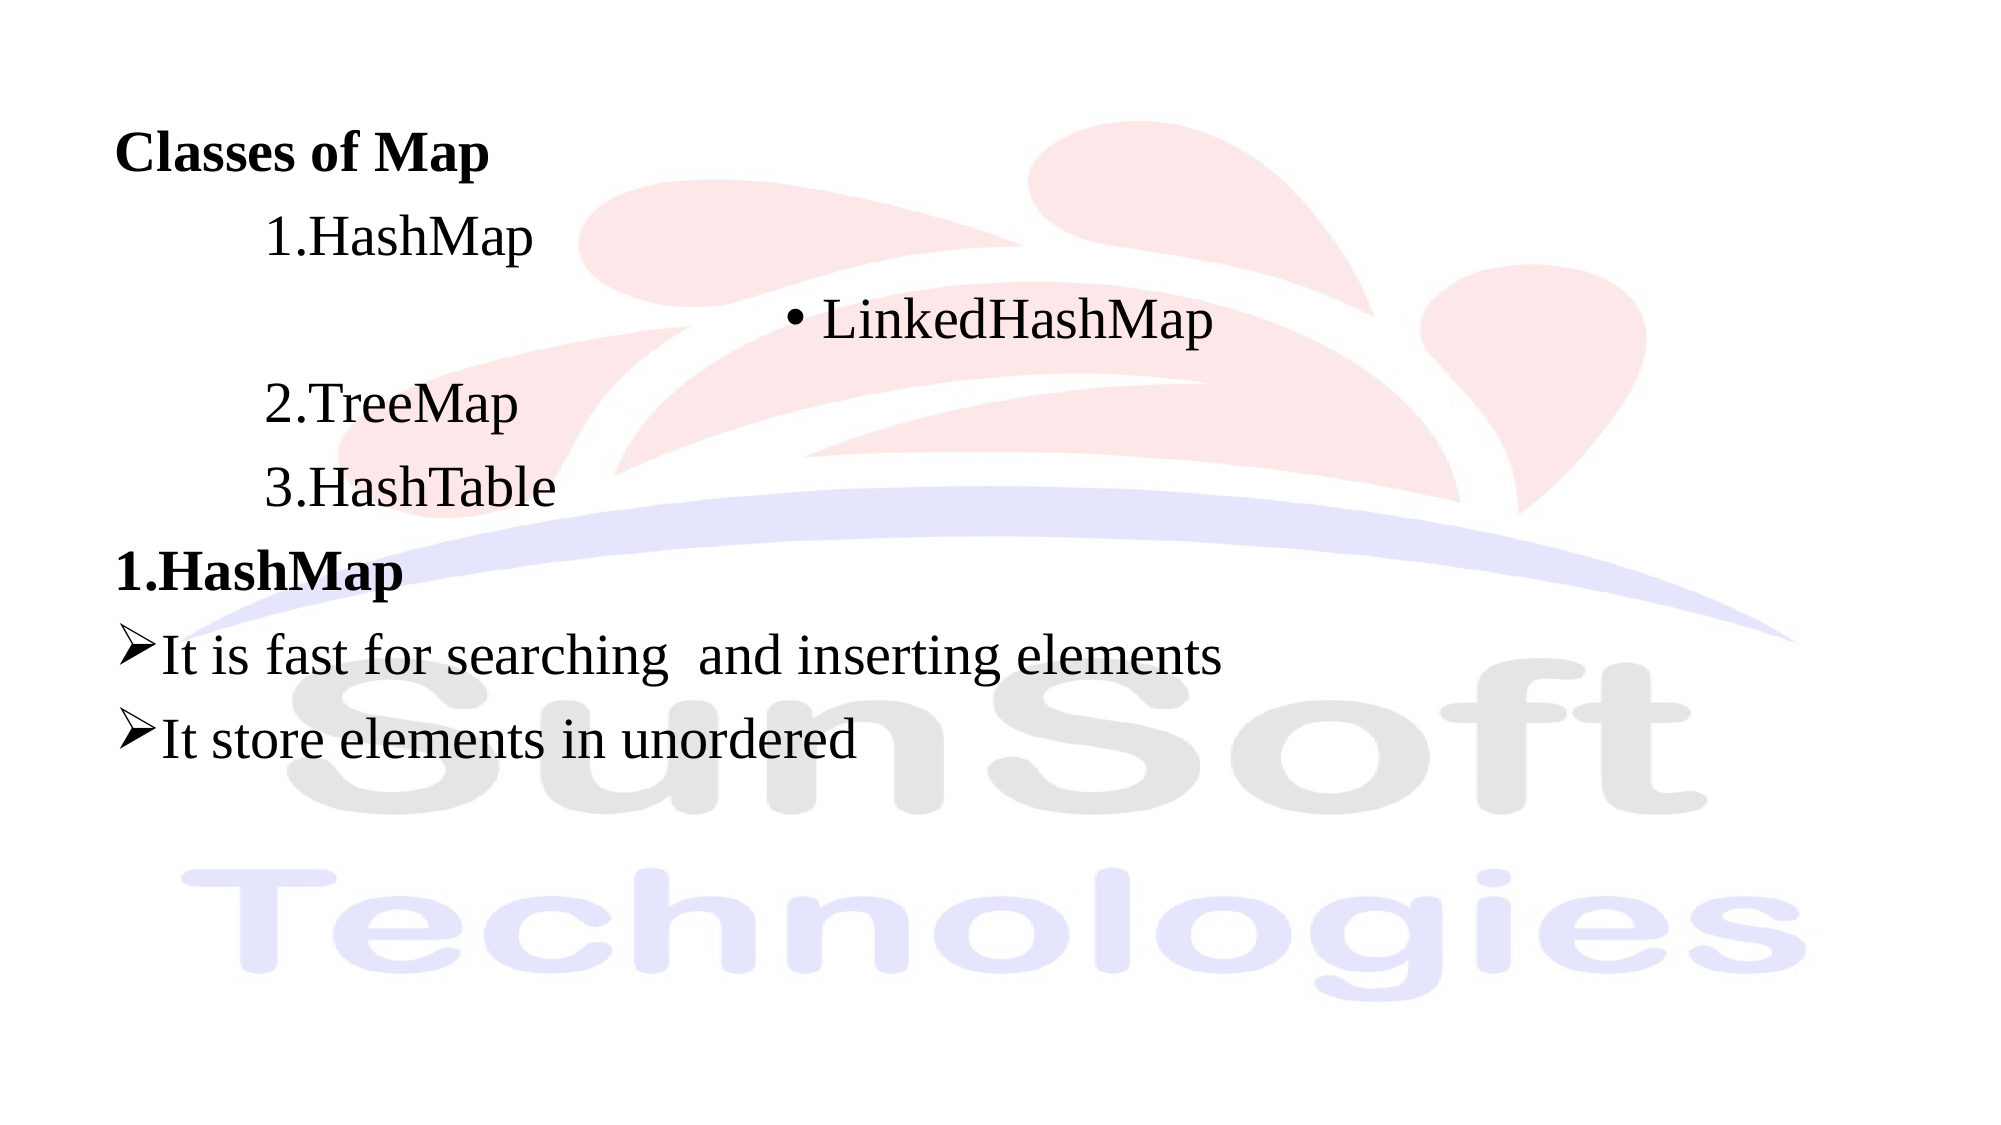

Classes of Map
	1.HashMap
LinkedHashMap
	2.TreeMap
	3.HashTable
1.HashMap
It is fast for searching  and inserting elements
It store elements in unordered